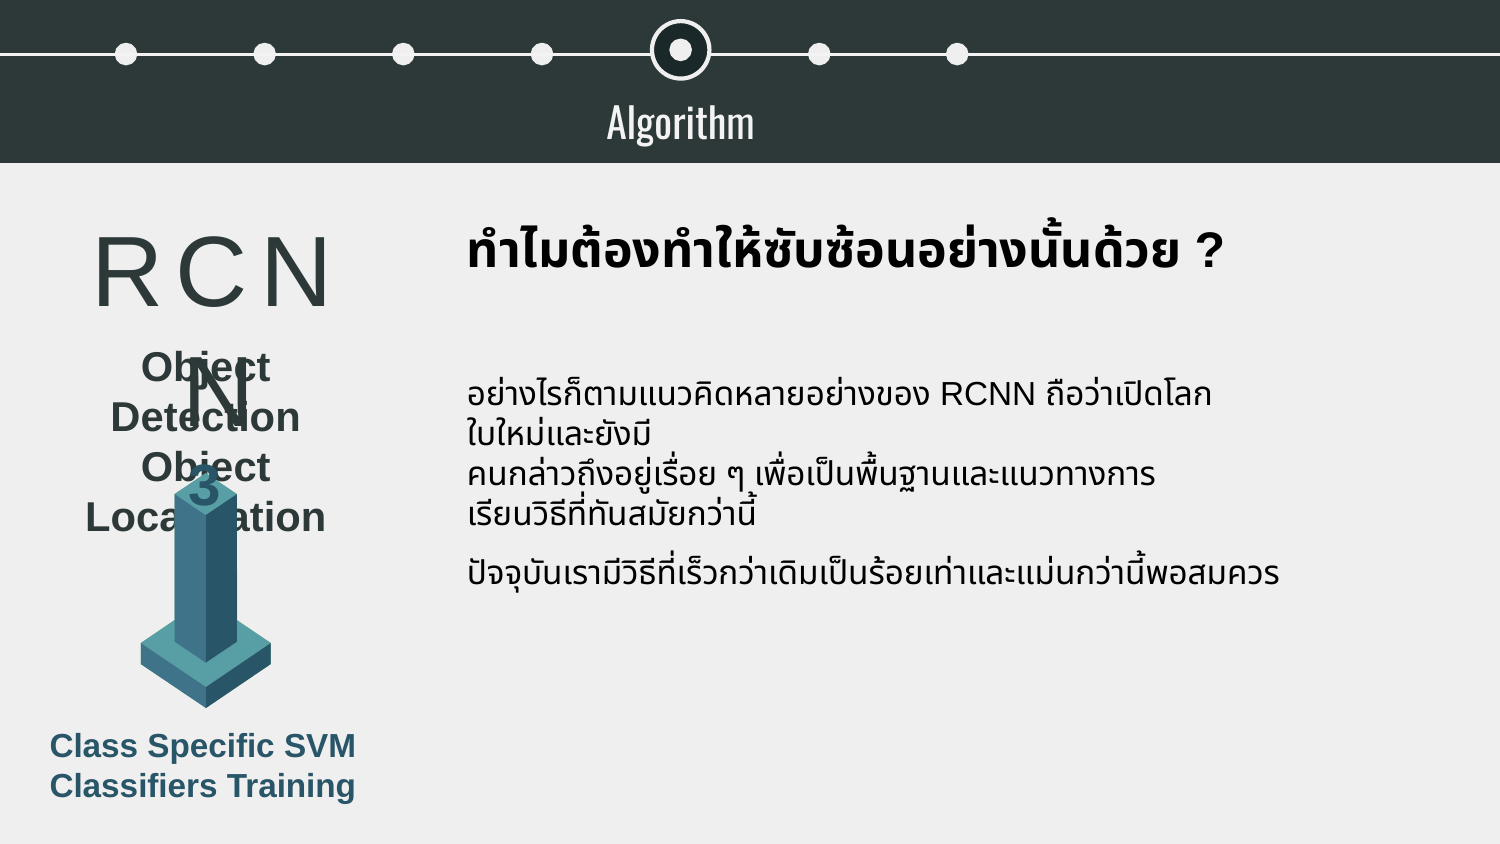

Algorithm

RCNN
Object Detection
Object Localization
ทำไมต้องทำให้ซับซ้อนอย่างนั้นด้วย ?
อย่างไรก็ตามแนวคิดหลายอย่างของ RCNN ถือว่าเปิดโลกใบใหม่และยังมี
คนกล่าวถึงอยู่เรื่อย ๆ เพื่อเป็นพื้นฐานและแนวทางการเรียนวิธีที่ทันสมัยกว่านี้
3

ปัจจุบันเรามีวิธีที่เร็วกว่าเดิมเป็นร้อยเท่าและแม่นกว่านี้พอสมควร
Class Specific SVM Classifiers Training